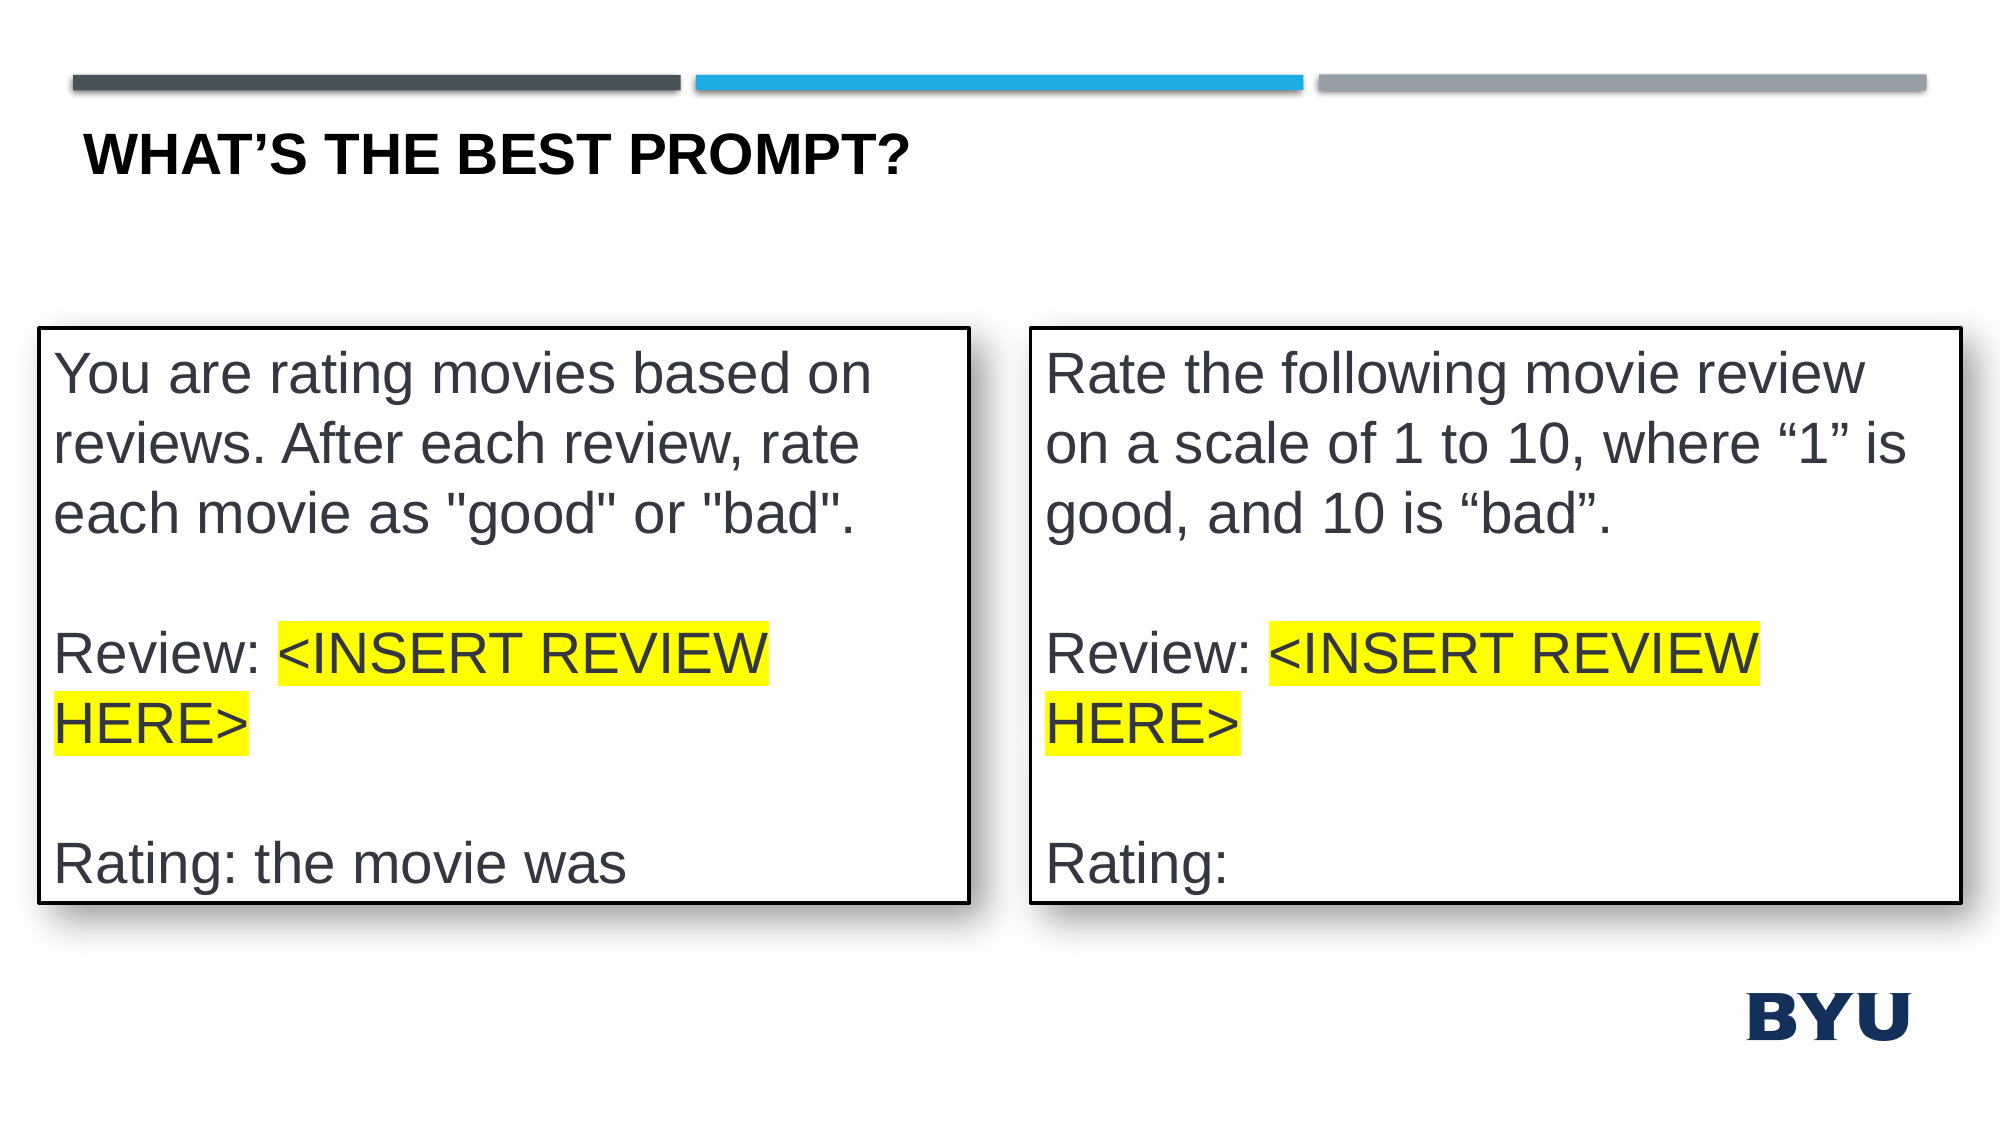

# What’s the best prompt?
You are rating movies based on reviews. After each review, rate each movie as "good" or "bad".

Review: <INSERT REVIEW HERE>

Rating: the movie was
Rate the following movie review on a scale of 1 to 10, where “1” is good, and 10 is “bad”.

Review: <INSERT REVIEW HERE>

Rating: